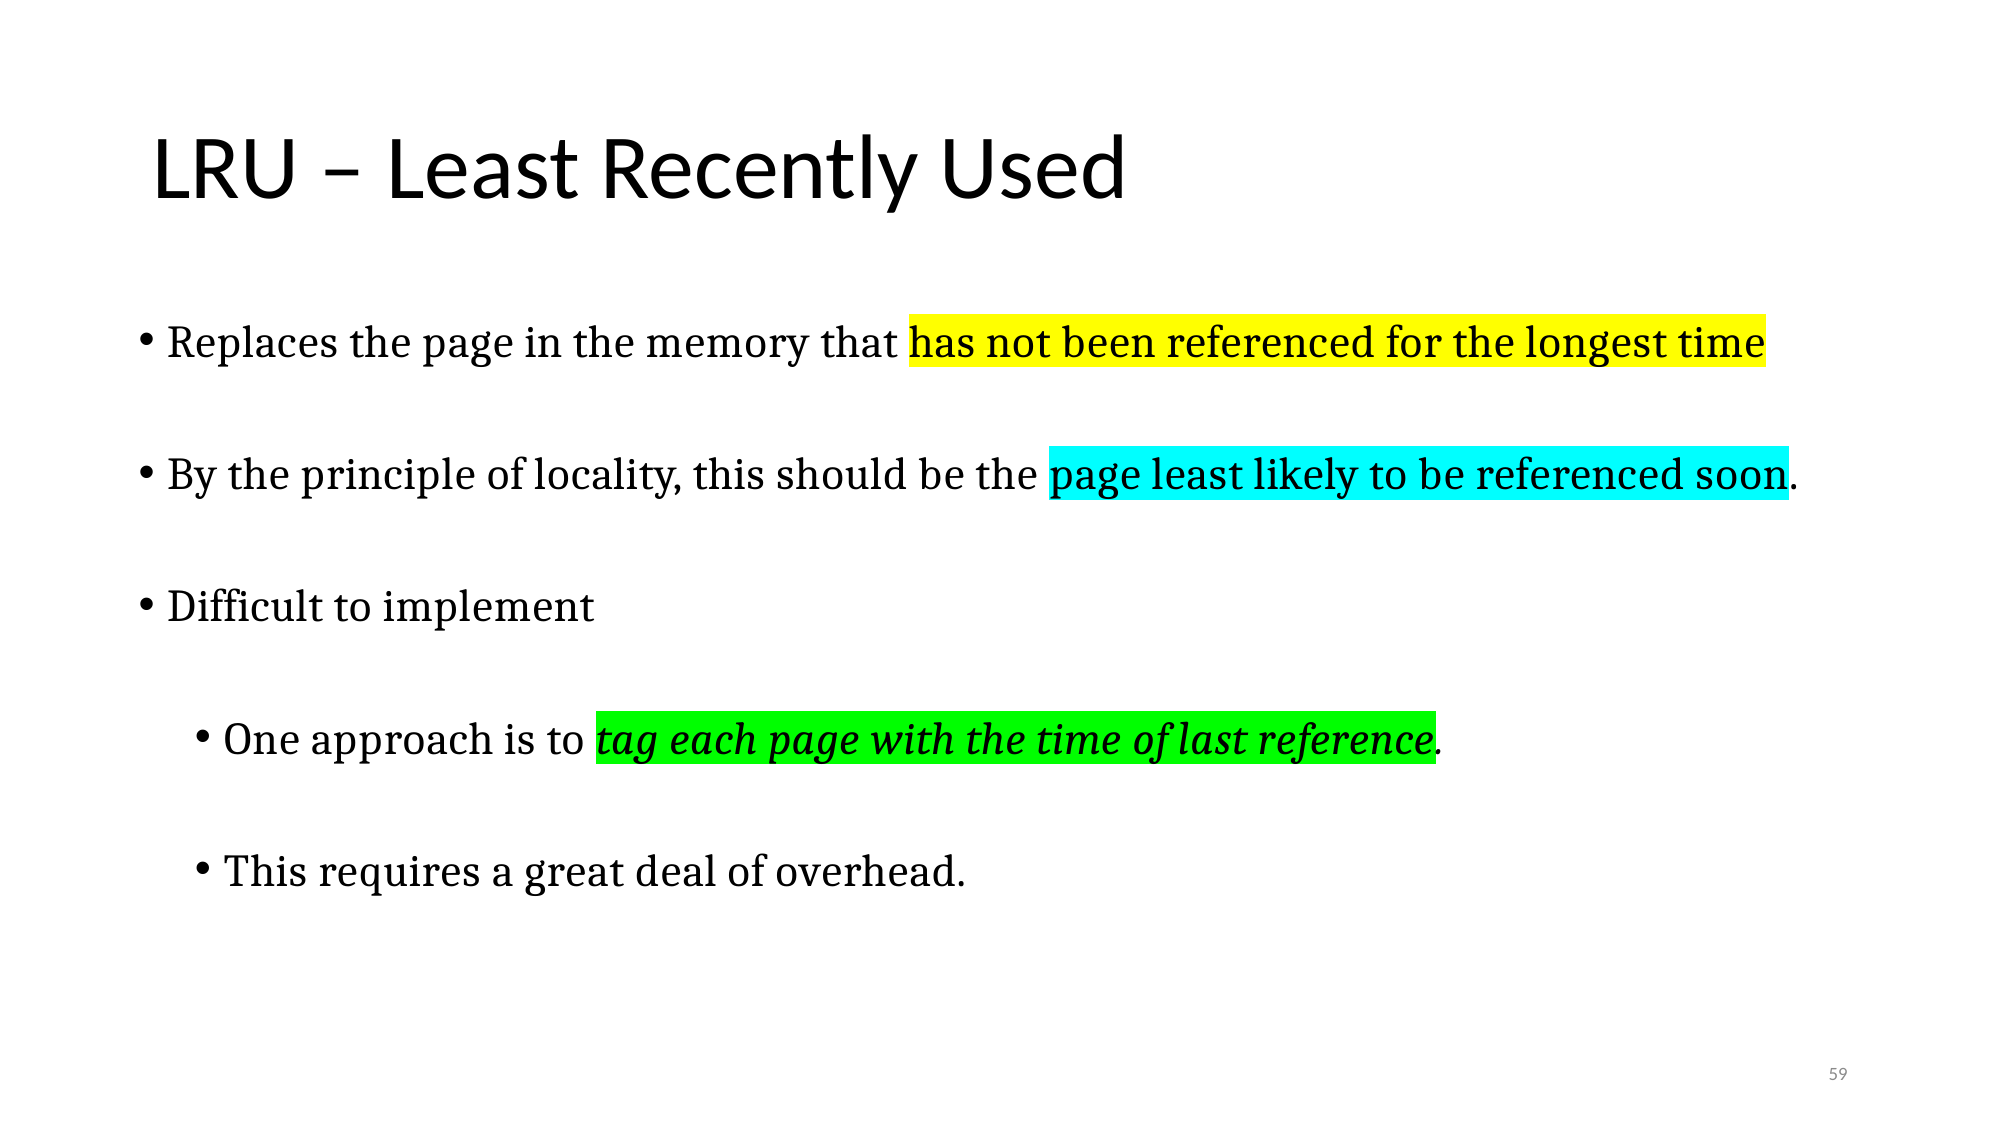

# LRU – Least Recently Used
Replaces the page in the memory that has not been referenced for the longest time
By the principle of locality, this should be the page least likely to be referenced soon.
Difficult to implement
One approach is to tag each page with the time of last reference.
This requires a great deal of overhead.
59